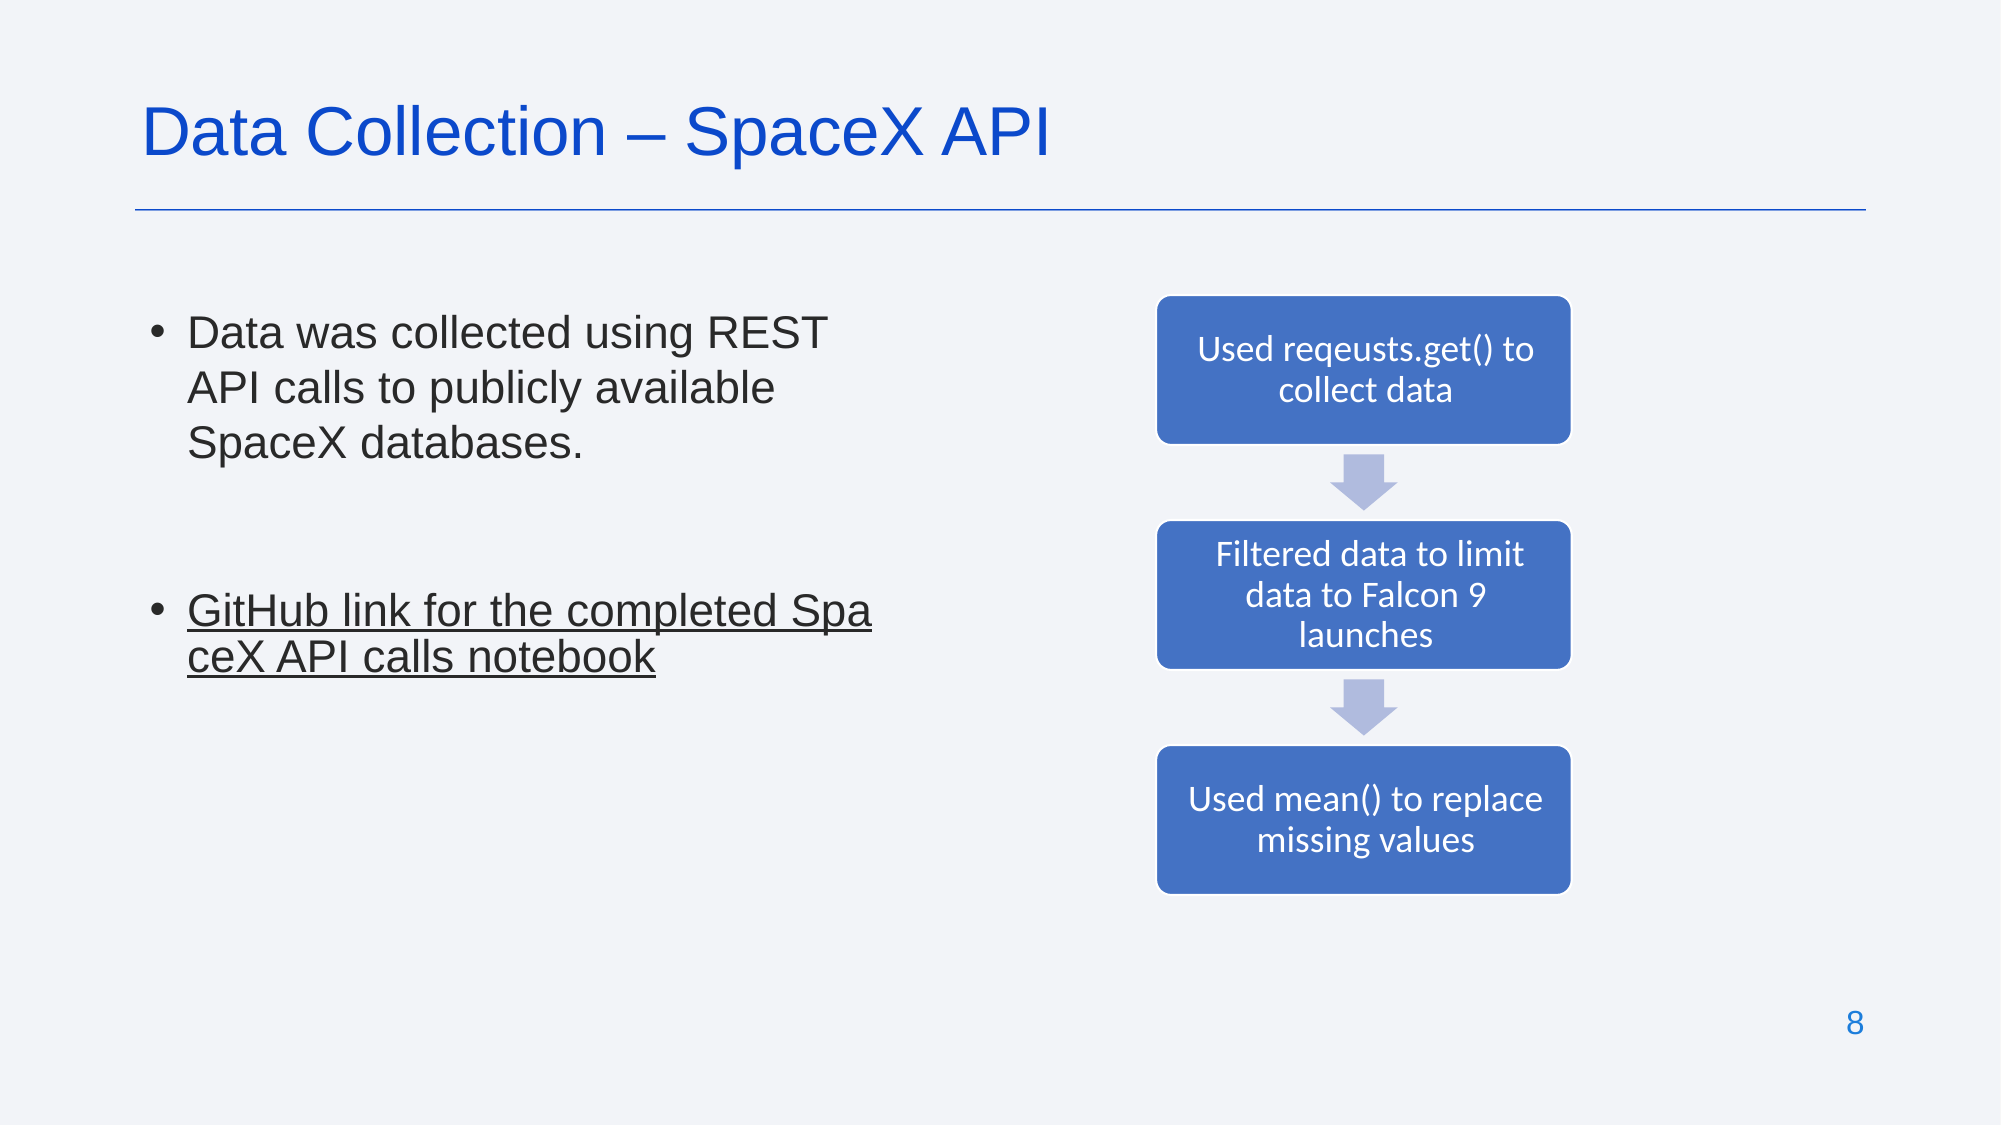

Data Collection – SpaceX API
Used reqeusts.get() to collect data

 Filtered data to limit data to Falcon 9 launches

Used mean() to replace missing values
Data was collected using REST API calls to publicly available SpaceX databases.

GitHub link for the completed SpaceX API calls notebook
8